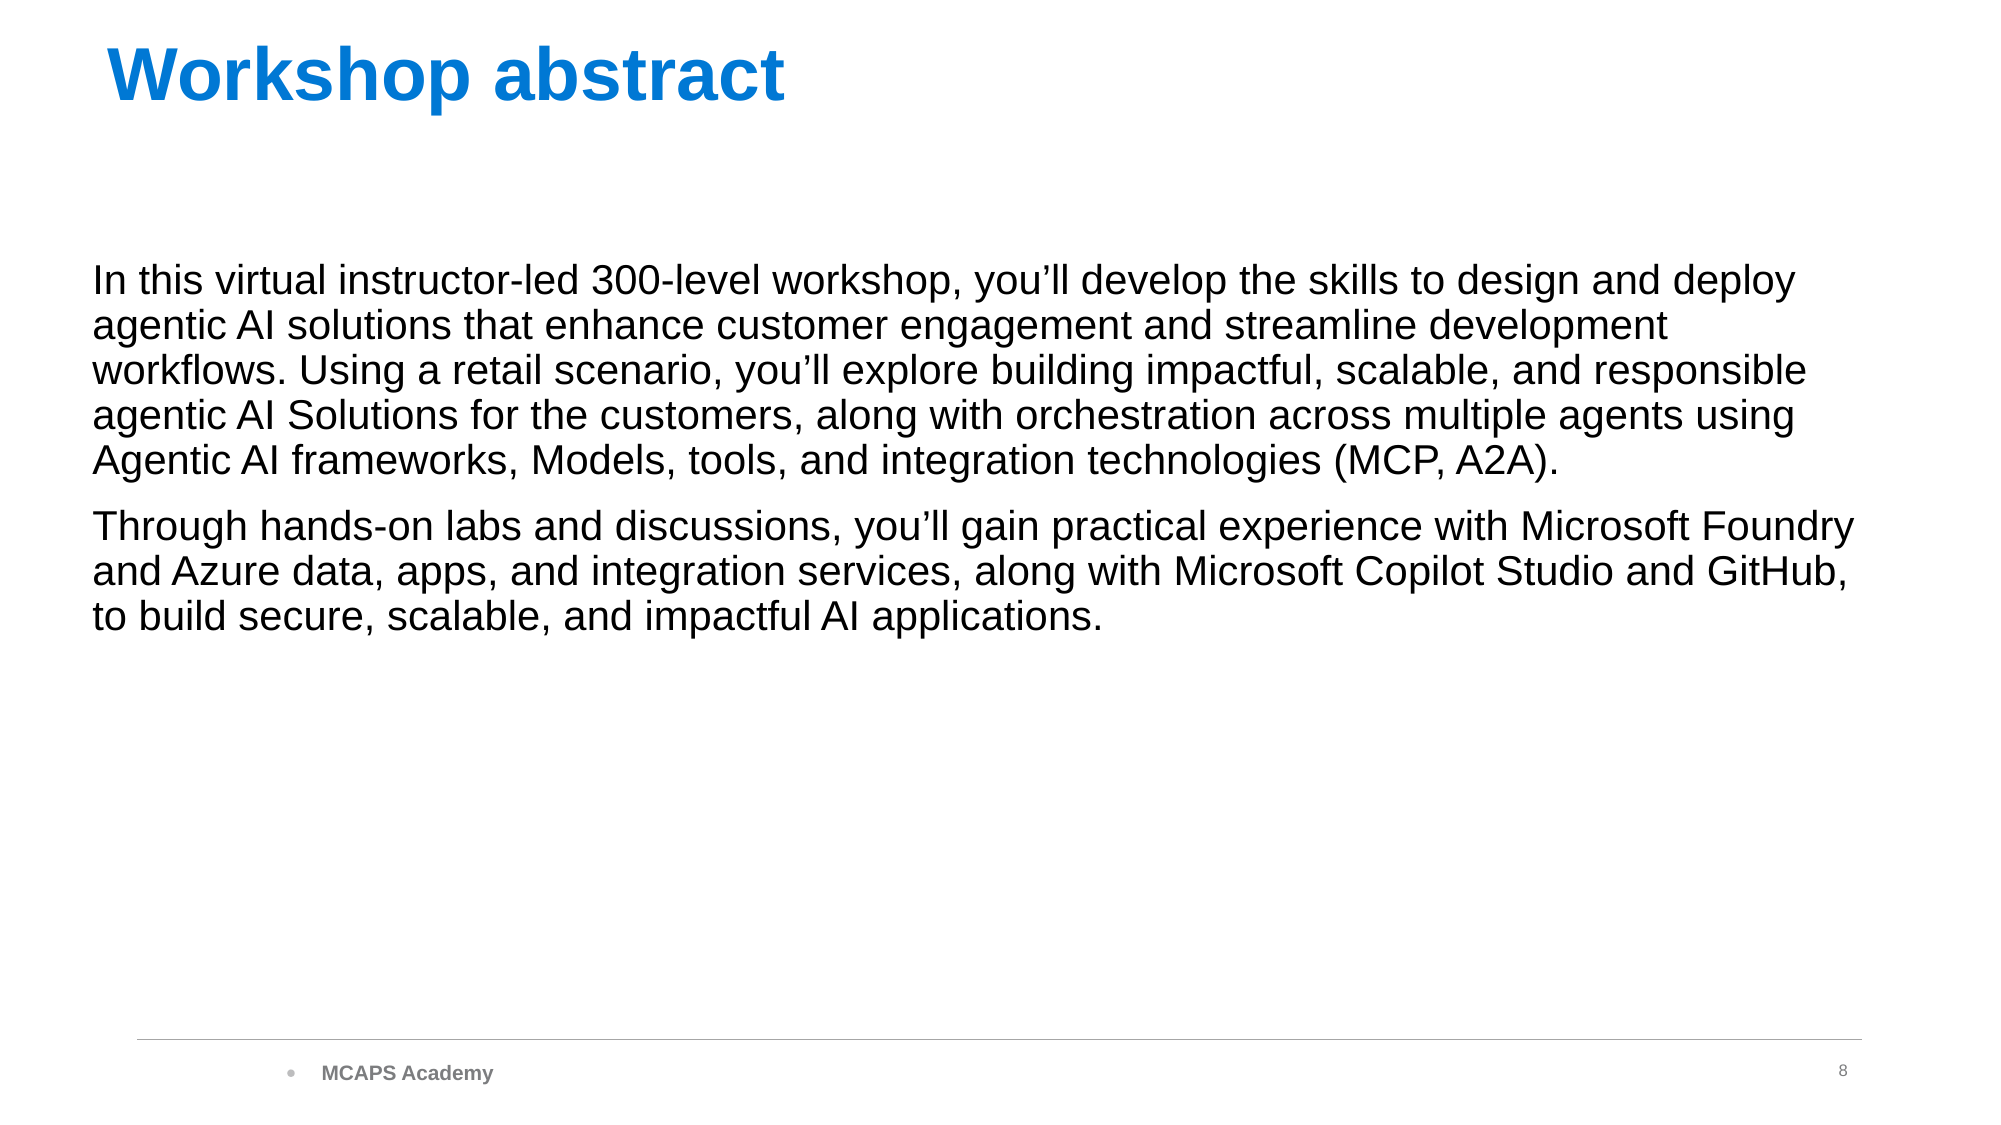

Workshop abstract
In this virtual instructor-led 300-level workshop, you’ll develop the skills to design and deploy agentic AI solutions that enhance customer engagement and streamline development workflows. Using a retail scenario, you’ll explore building impactful, scalable, and responsible agentic AI Solutions for the customers, along with orchestration across multiple agents using Agentic AI frameworks, Models, tools, and integration technologies (MCP, A2A).
Through hands-on labs and discussions, you’ll gain practical experience with Microsoft Foundry and Azure data, apps, and integration services, along with Microsoft Copilot Studio and GitHub, to build secure, scalable, and impactful AI applications.
8